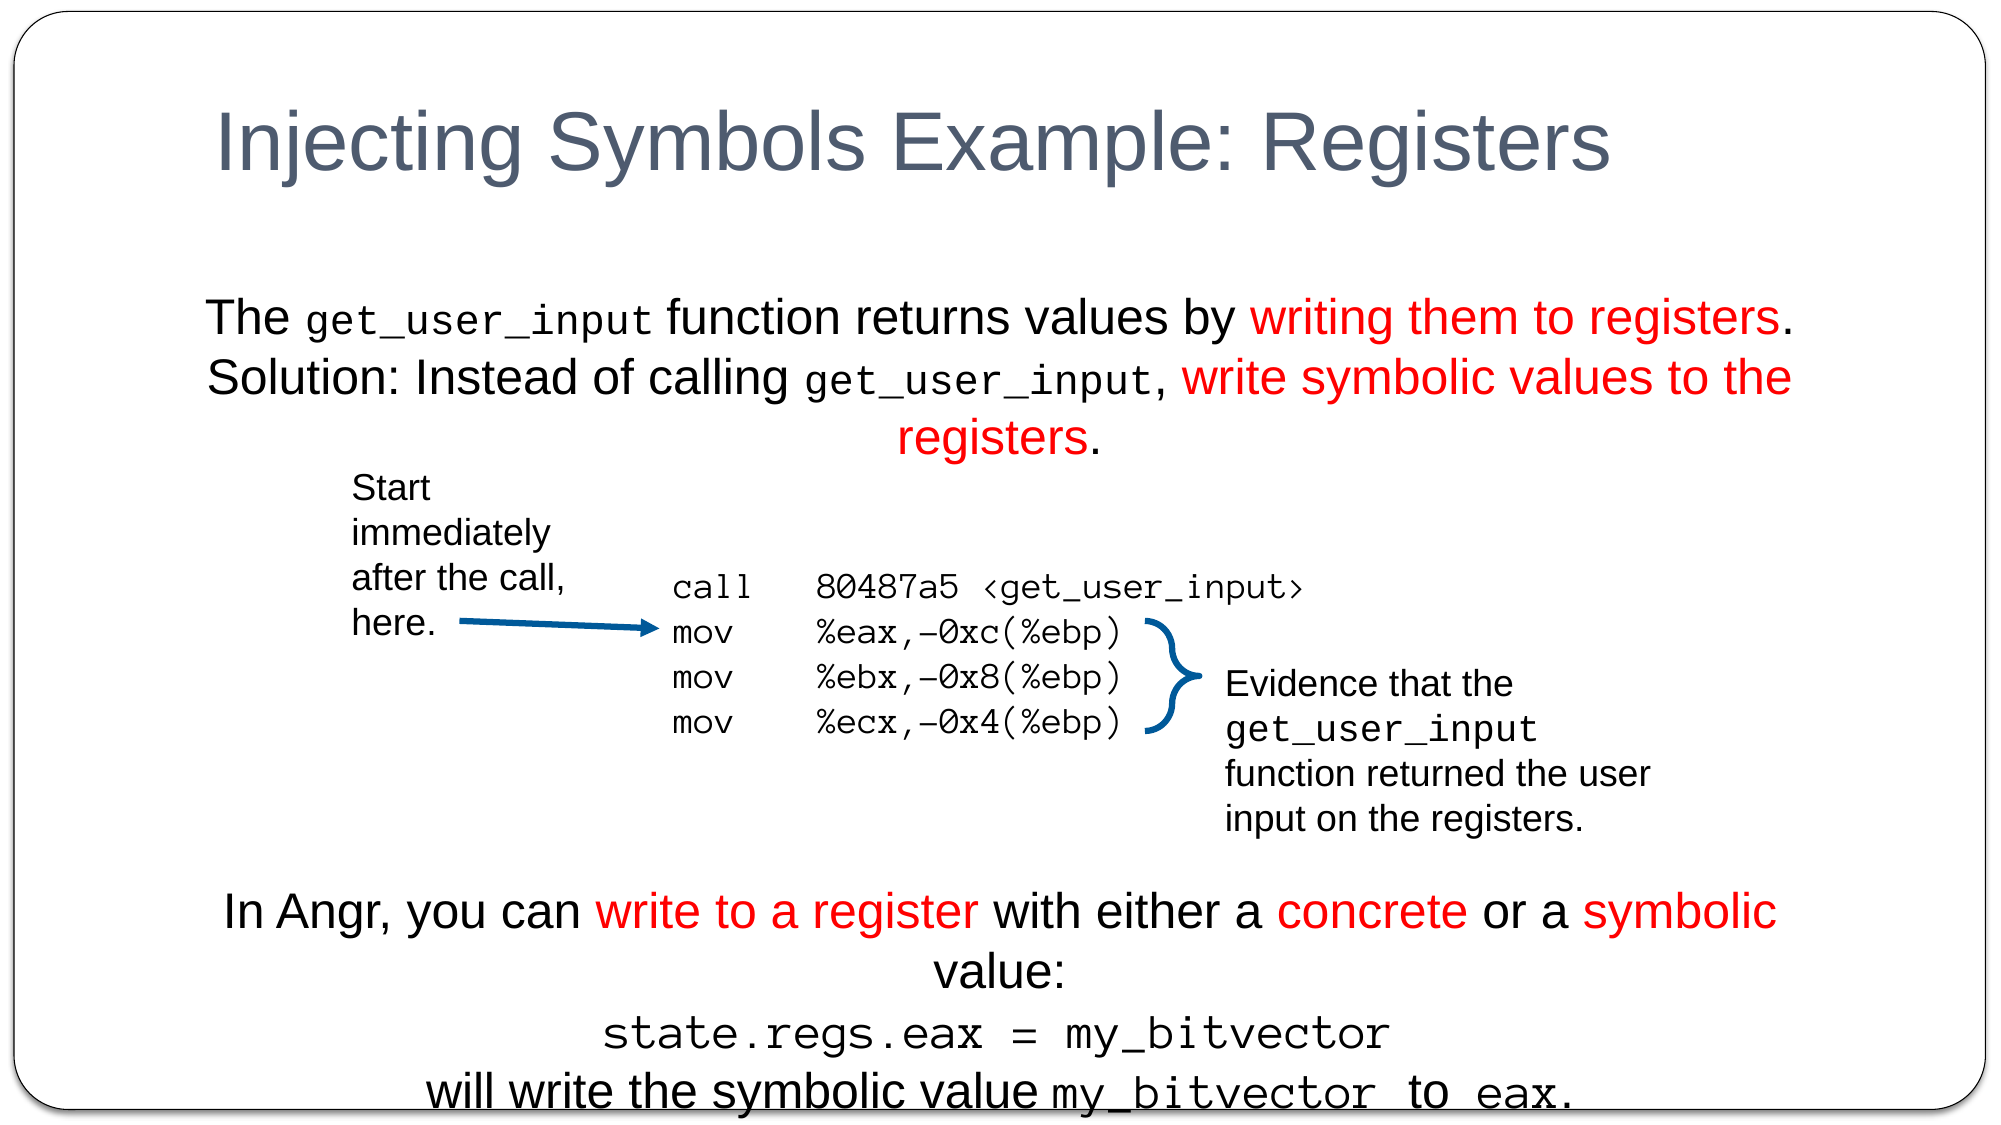

# Injecting Symbols Example: Registers
The get_user_input function returns values by writing them to registers.
Solution: Instead of calling get_user_input, write symbolic values to the registers.
Start immediately after the call, here.
call   80487a5 <get_user_input>
mov    %eax,-0xc(%ebp)
mov    %ebx,-0x8(%ebp)
mov    %ecx,-0x4(%ebp)

Evidence that the get_user_input function returned the user input on the registers.
In Angr, you can write to a register with either a concrete or a symbolic value:
state.regs.eax = my_bitvector
will write the symbolic value my_bitvector  to  eax.